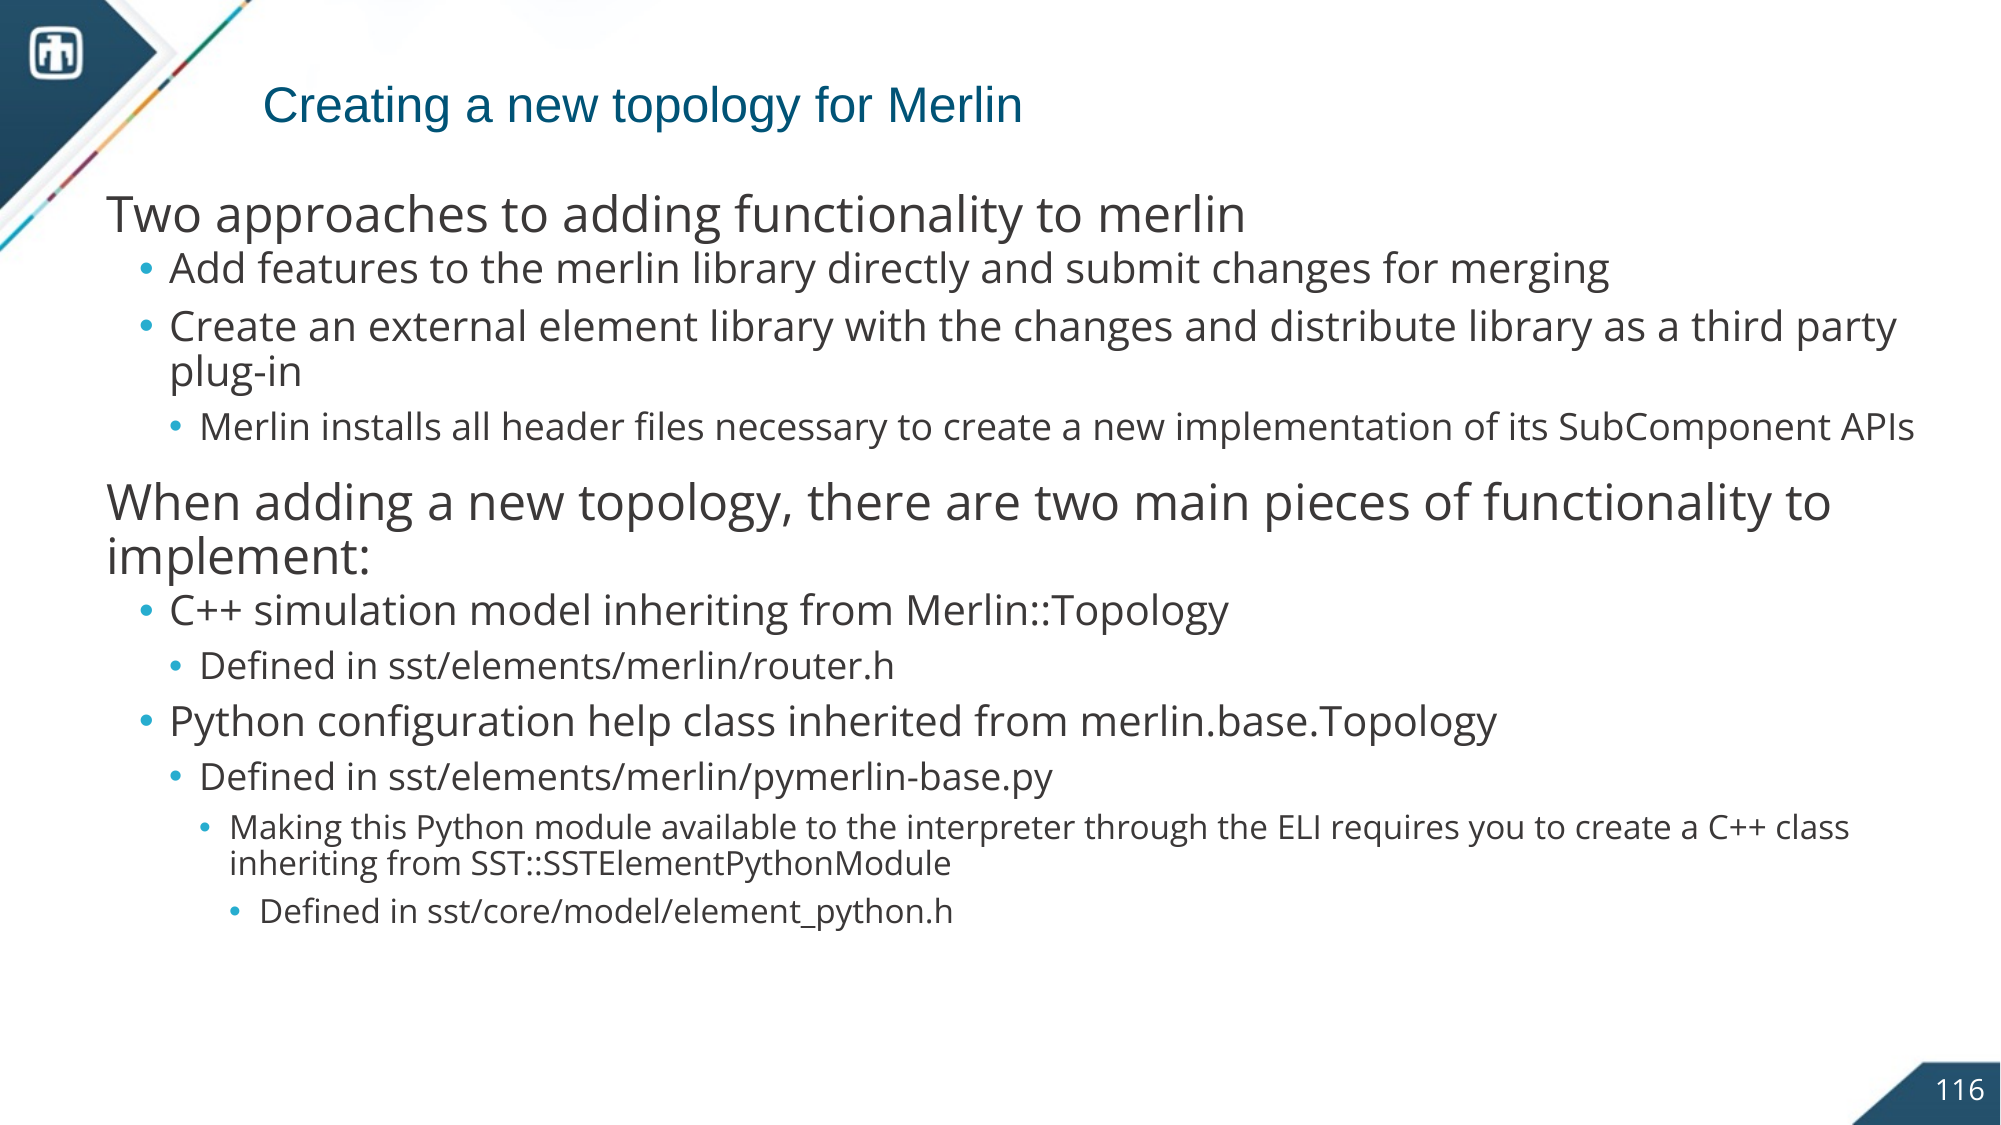

# Creating a new topology for Merlin
Two approaches to adding functionality to merlin
Add features to the merlin library directly and submit changes for merging
Create an external element library with the changes and distribute library as a third party plug-in
Merlin installs all header files necessary to create a new implementation of its SubComponent APIs
When adding a new topology, there are two main pieces of functionality to implement:
C++ simulation model inheriting from Merlin::Topology
Defined in sst/elements/merlin/router.h
Python configuration help class inherited from merlin.base.Topology
Defined in sst/elements/merlin/pymerlin-base.py
Making this Python module available to the interpreter through the ELI requires you to create a C++ class inheriting from SST::SSTElementPythonModule
Defined in sst/core/model/element_python.h
116